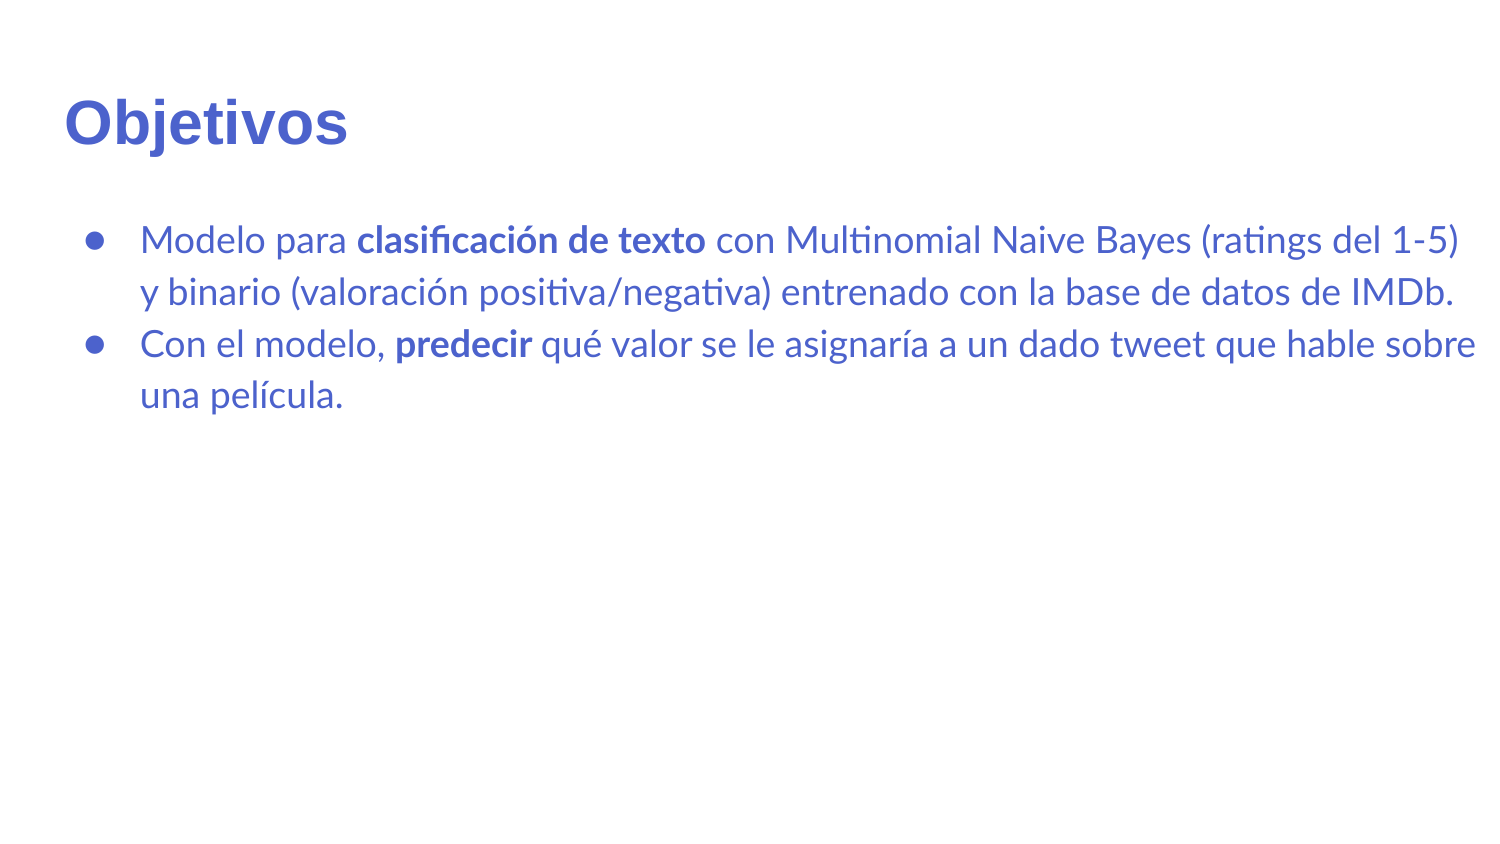

# Objetivos
Modelo para clasificación de texto con Multinomial Naive Bayes (ratings del 1-5) y binario (valoración positiva/negativa) entrenado con la base de datos de IMDb.
Con el modelo, predecir qué valor se le asignaría a un dado tweet que hable sobre una película.